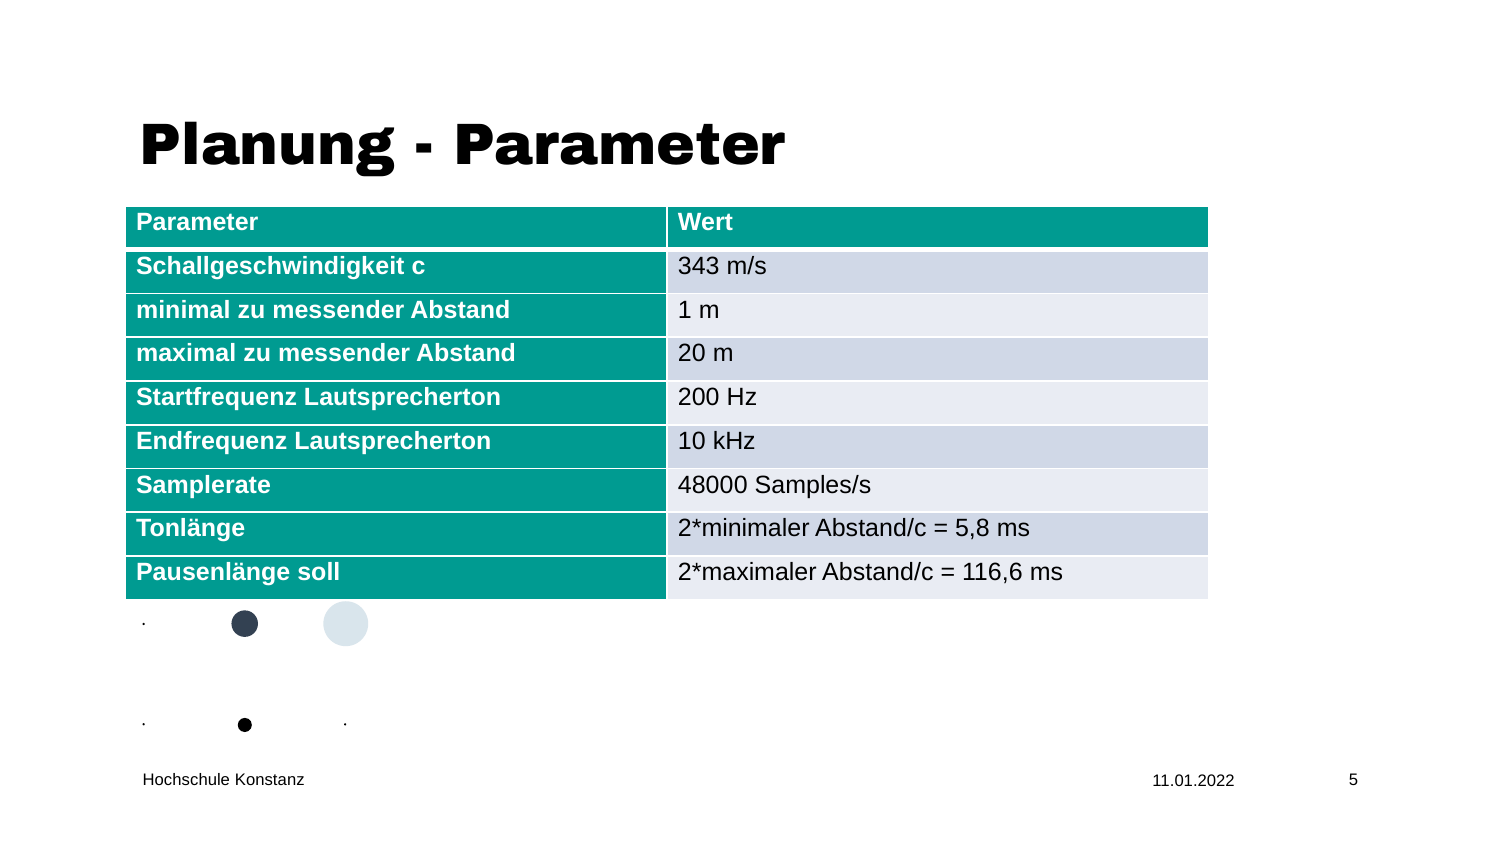

Planung - Parameter
| Parameter | Wert |
| --- | --- |
| Schallgeschwindigkeit c | 343 m/s |
| minimal zu messender Abstand | 1 m |
| maximal zu messender Abstand | 20 m |
| Startfrequenz Lautsprecherton | 200 Hz |
| Endfrequenz Lautsprecherton | 10 kHz |
| Samplerate | 48000 Samples/s |
| Tonlänge | 2\*minimaler Abstand/c = 5,8 ms |
| Pausenlänge soll | 2\*maximaler Abstand/c = 116,6 ms |